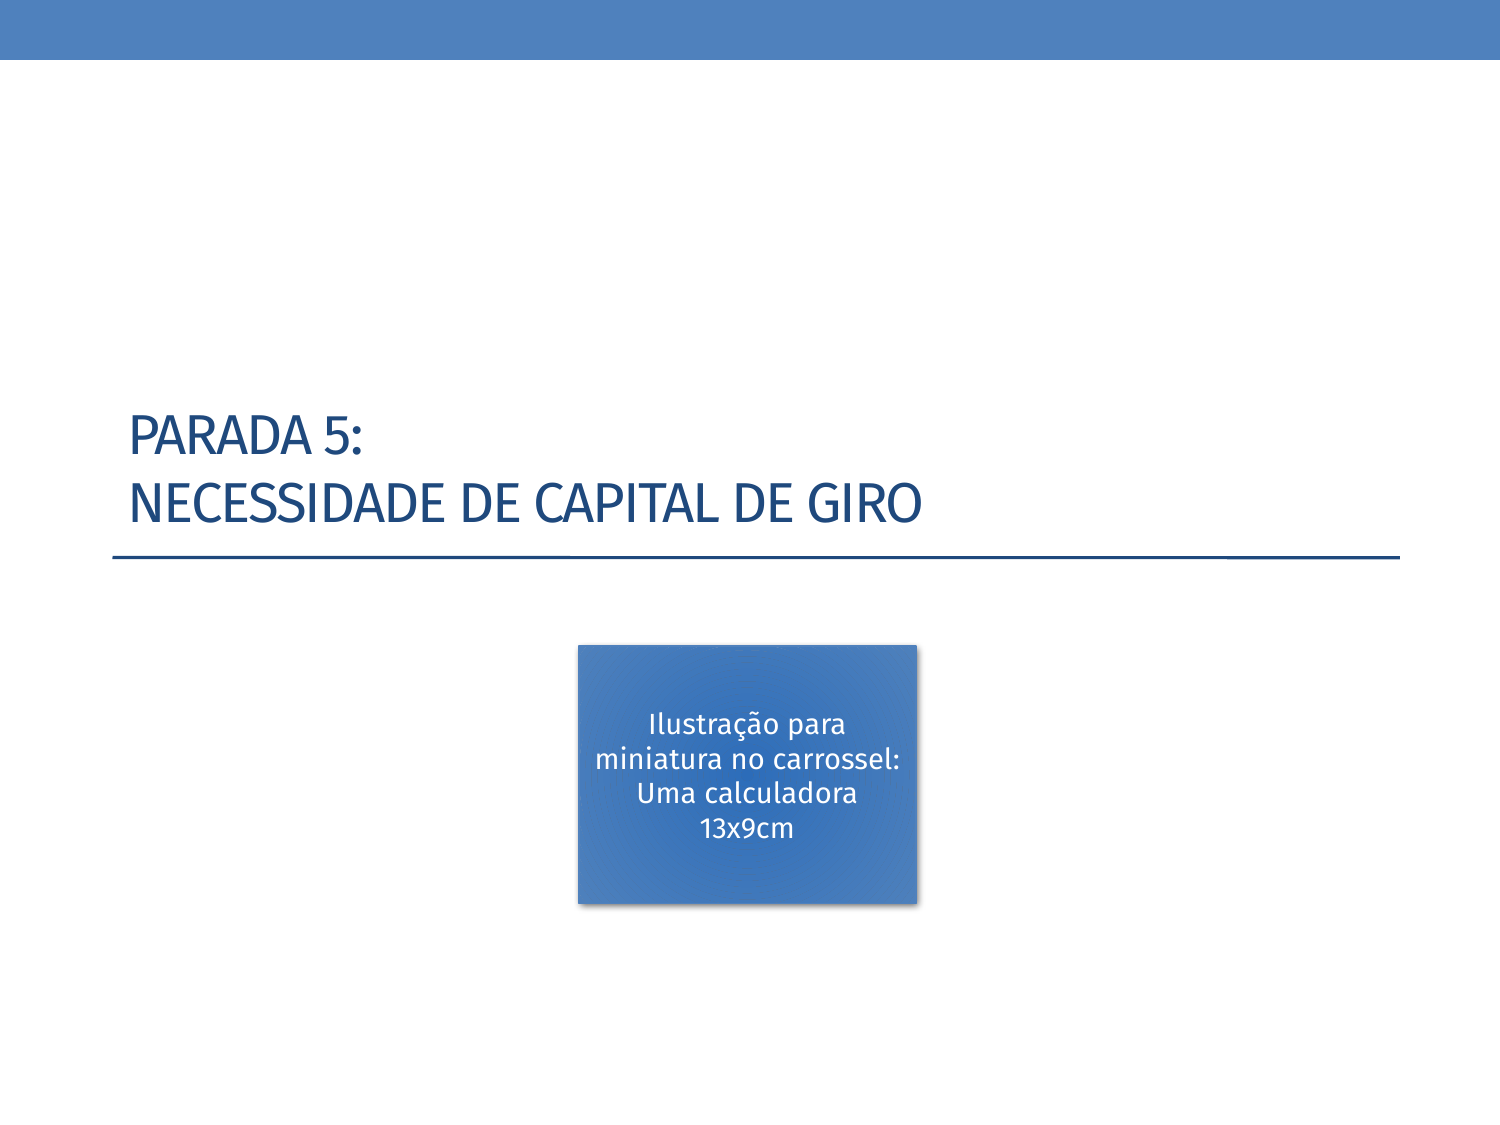

# Parada 5: necessidade de capital de giro
Ilustração para miniatura no carrossel:
Uma calculadora
13x9cm